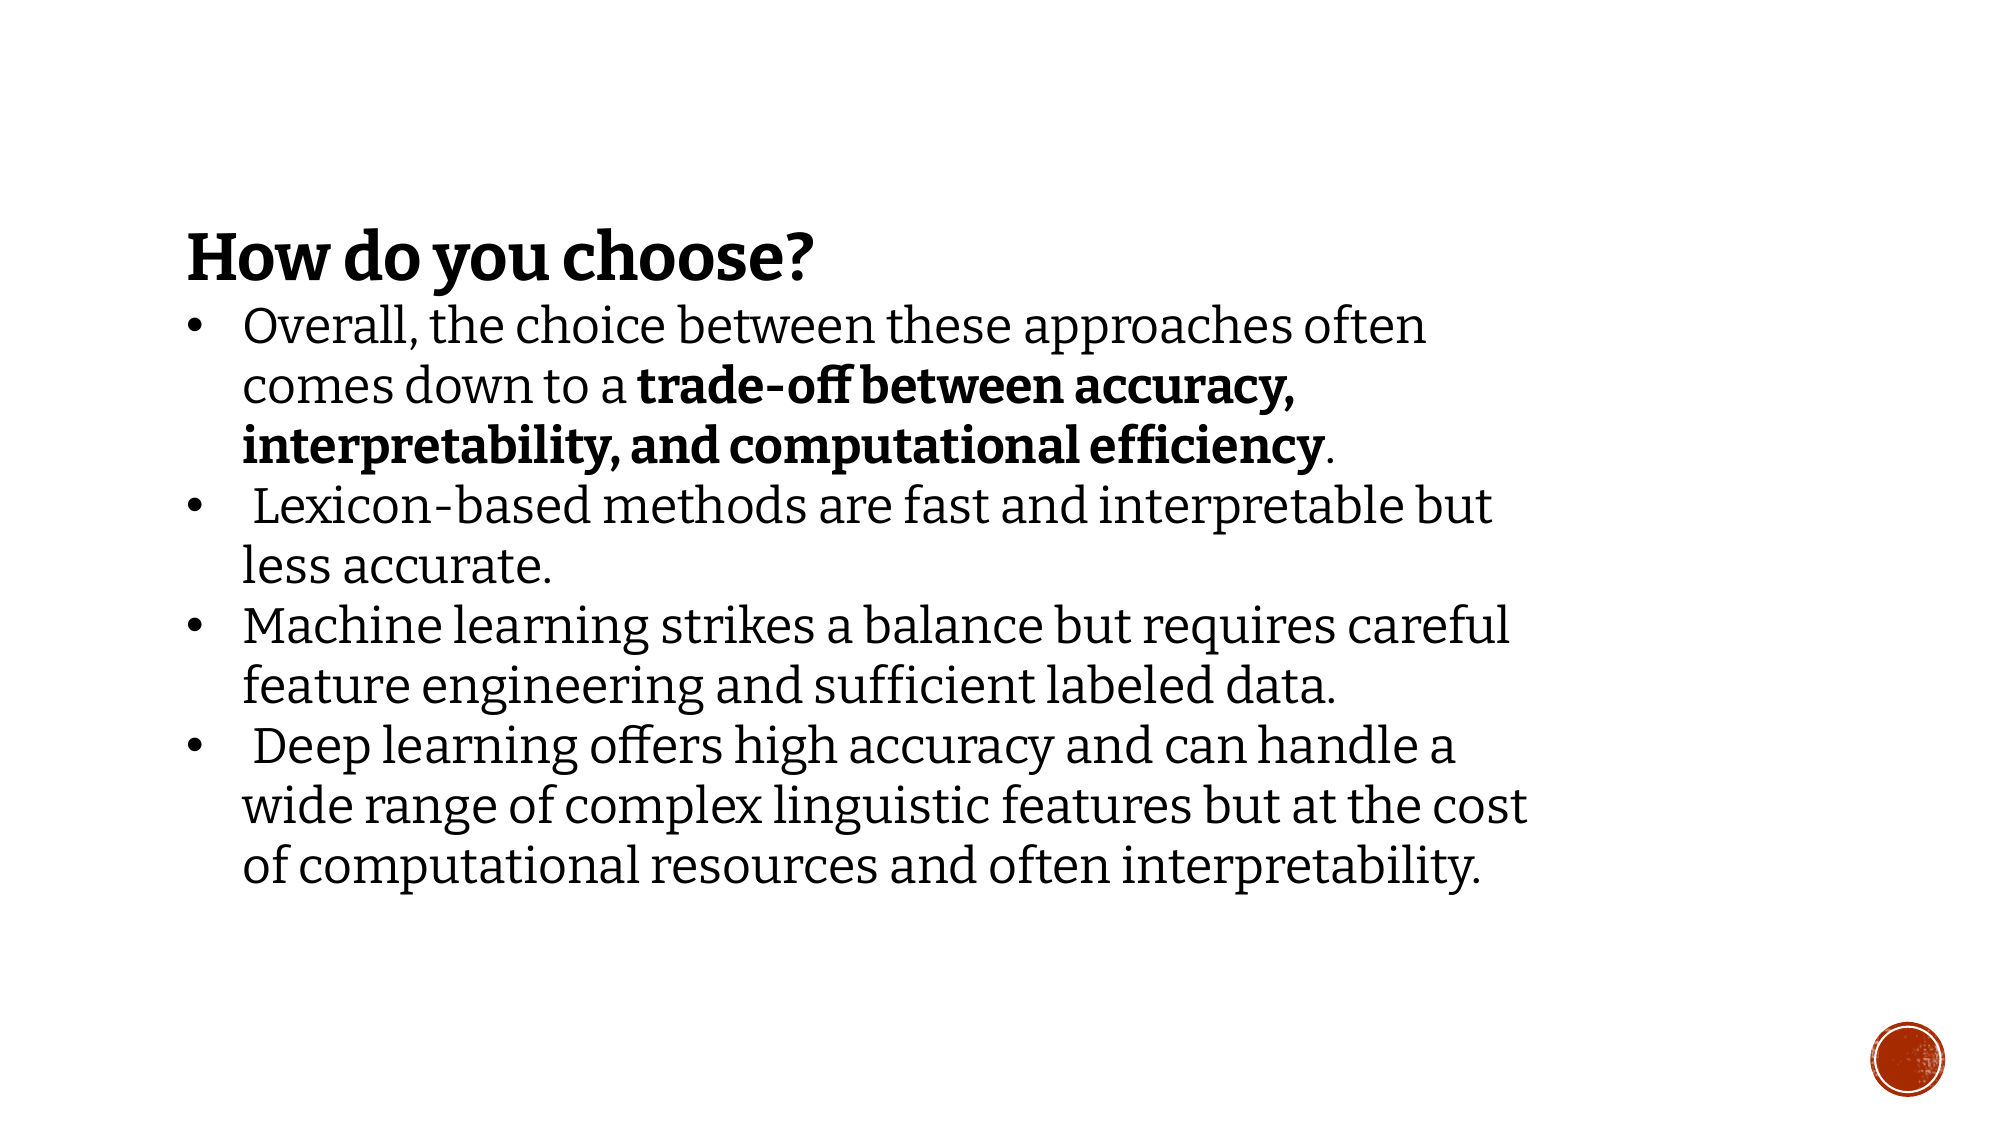

How do you choose?
Overall, the choice between these approaches often comes down to a trade-off between accuracy, interpretability, and computational efficiency.
 Lexicon-based methods are fast and interpretable but less accurate.
Machine learning strikes a balance but requires careful feature engineering and sufficient labeled data.
 Deep learning offers high accuracy and can handle a wide range of complex linguistic features but at the cost of computational resources and often interpretability.